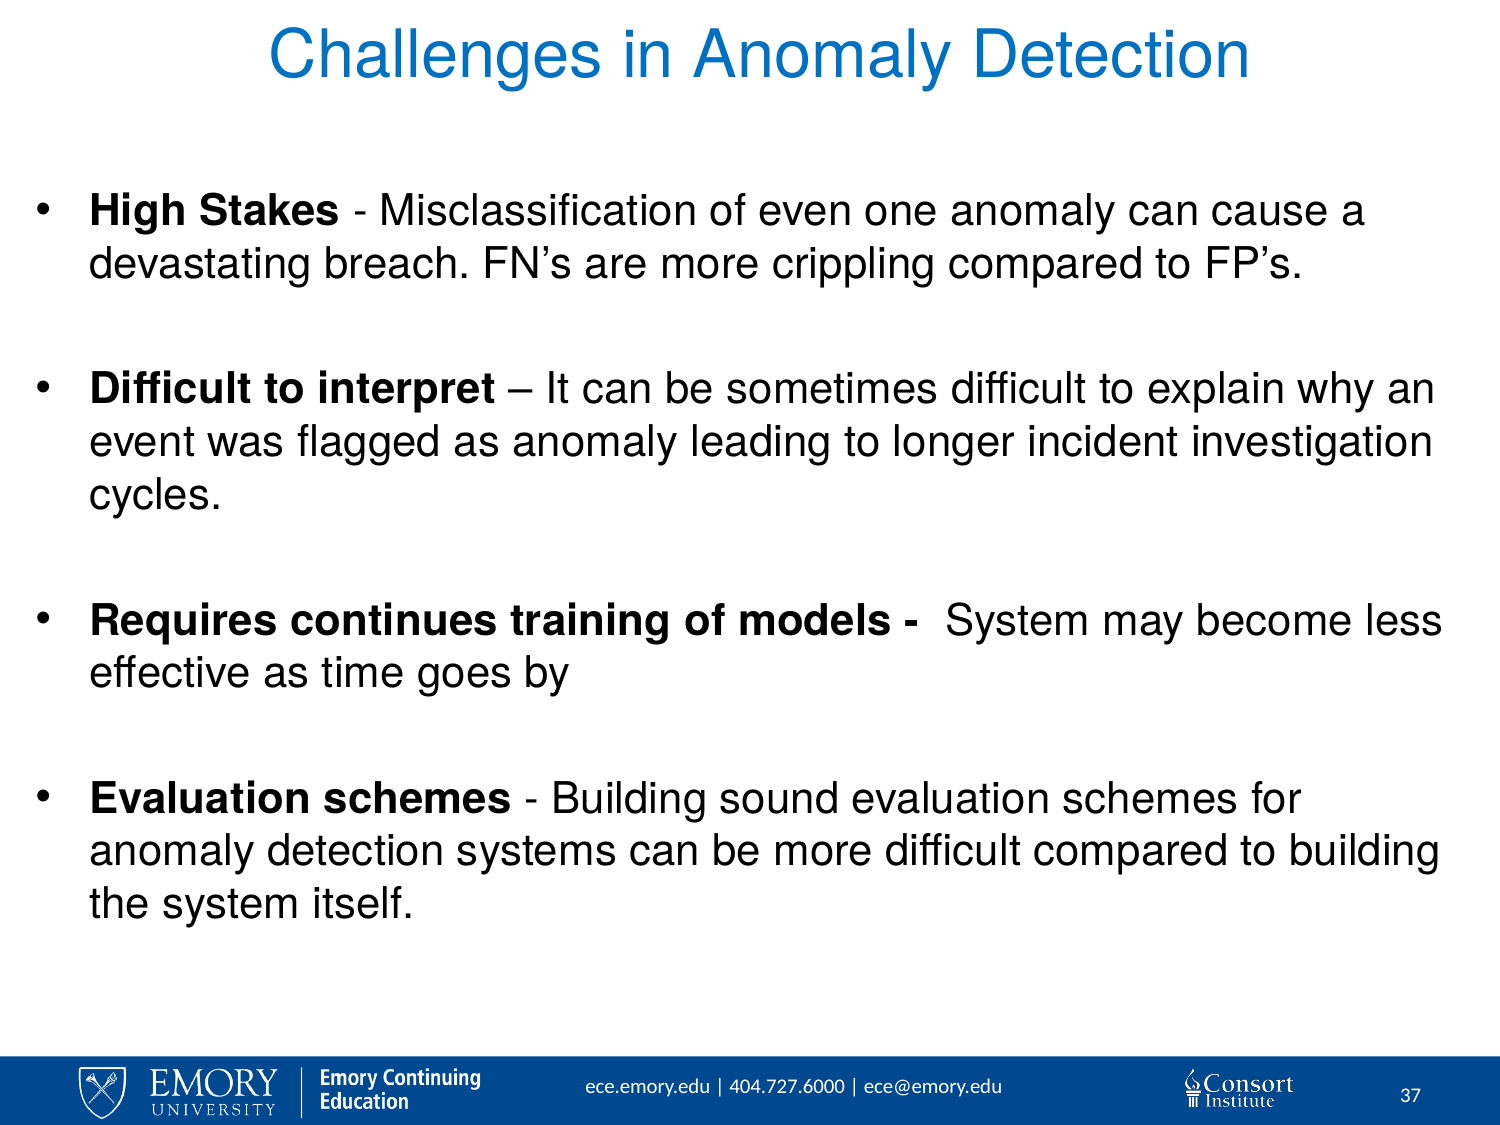

# Challenges in Anomaly Detection
High Stakes - Misclassification of even one anomaly can cause a devastating breach. FN’s are more crippling compared to FP’s.

Difficult to interpret – It can be sometimes difficult to explain why an event was flagged as anomaly leading to longer incident investigation cycles.

Requires continues training of models -  System may become less effective as time goes by

Evaluation schemes - Building sound evaluation schemes for anomaly detection systems can be more difficult compared to building the system itself.

37